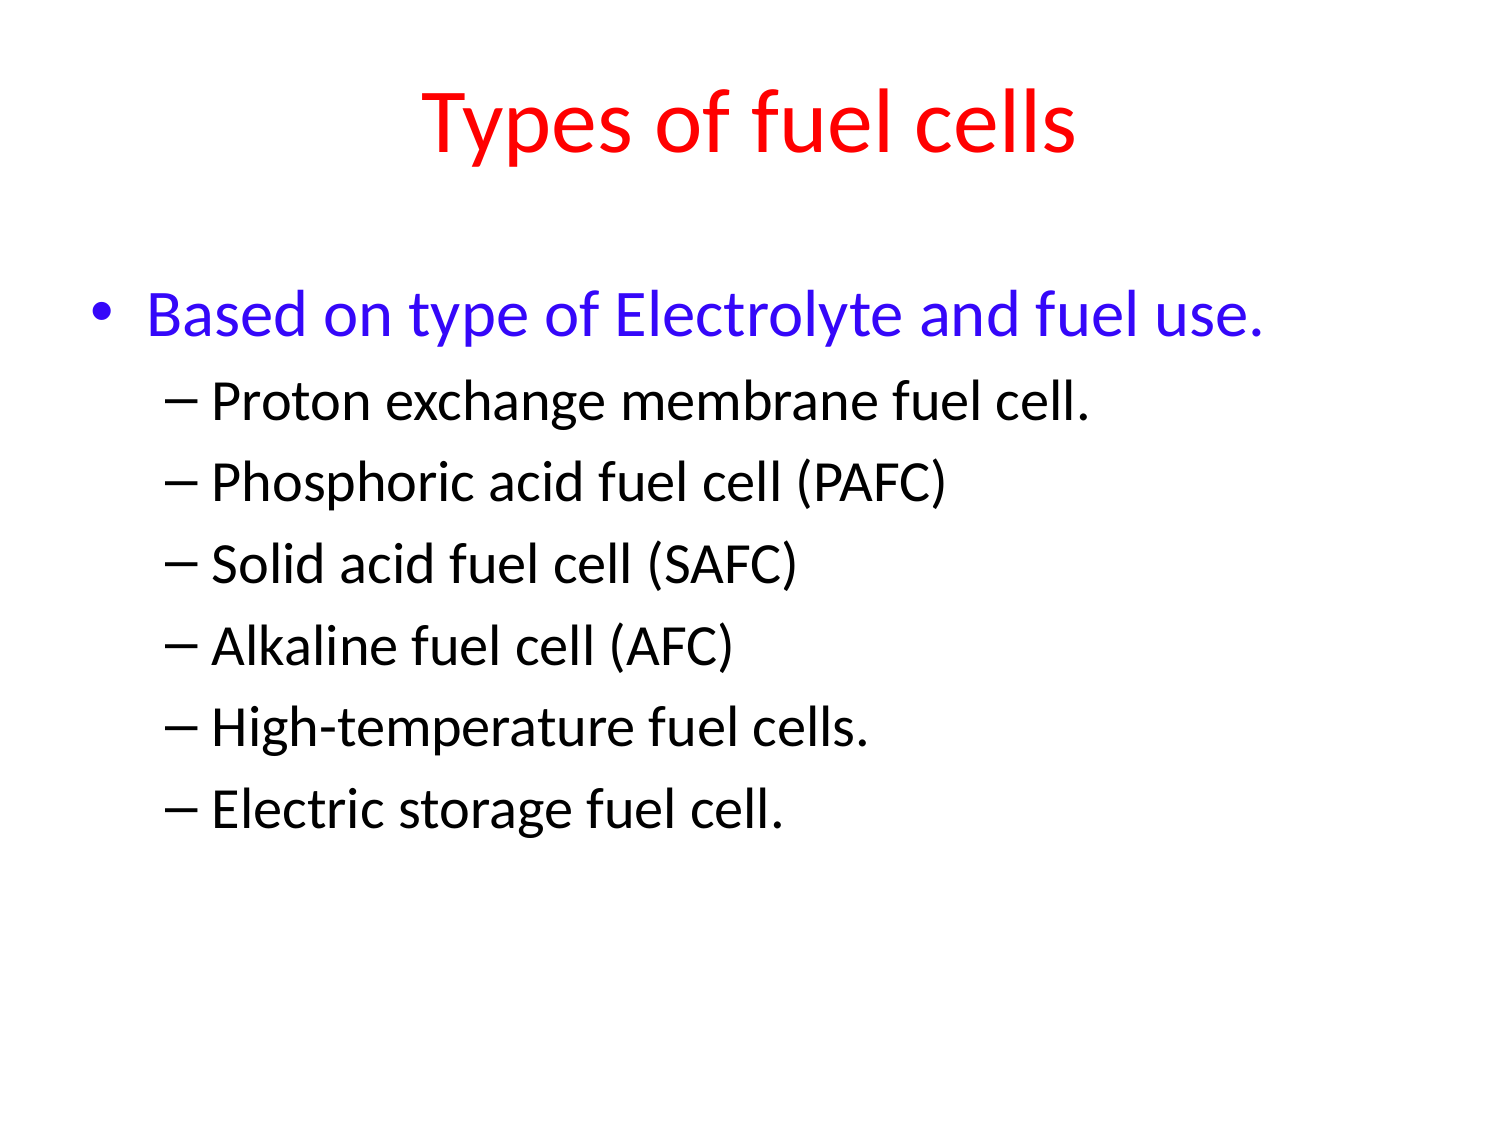

# Types of fuel cells
Based on type of Electrolyte and fuel use.
Proton exchange membrane fuel cell.
Phosphoric acid fuel cell (PAFC)
Solid acid fuel cell (SAFC)
Alkaline fuel cell (AFC)
High-temperature fuel cells.
Electric storage fuel cell.